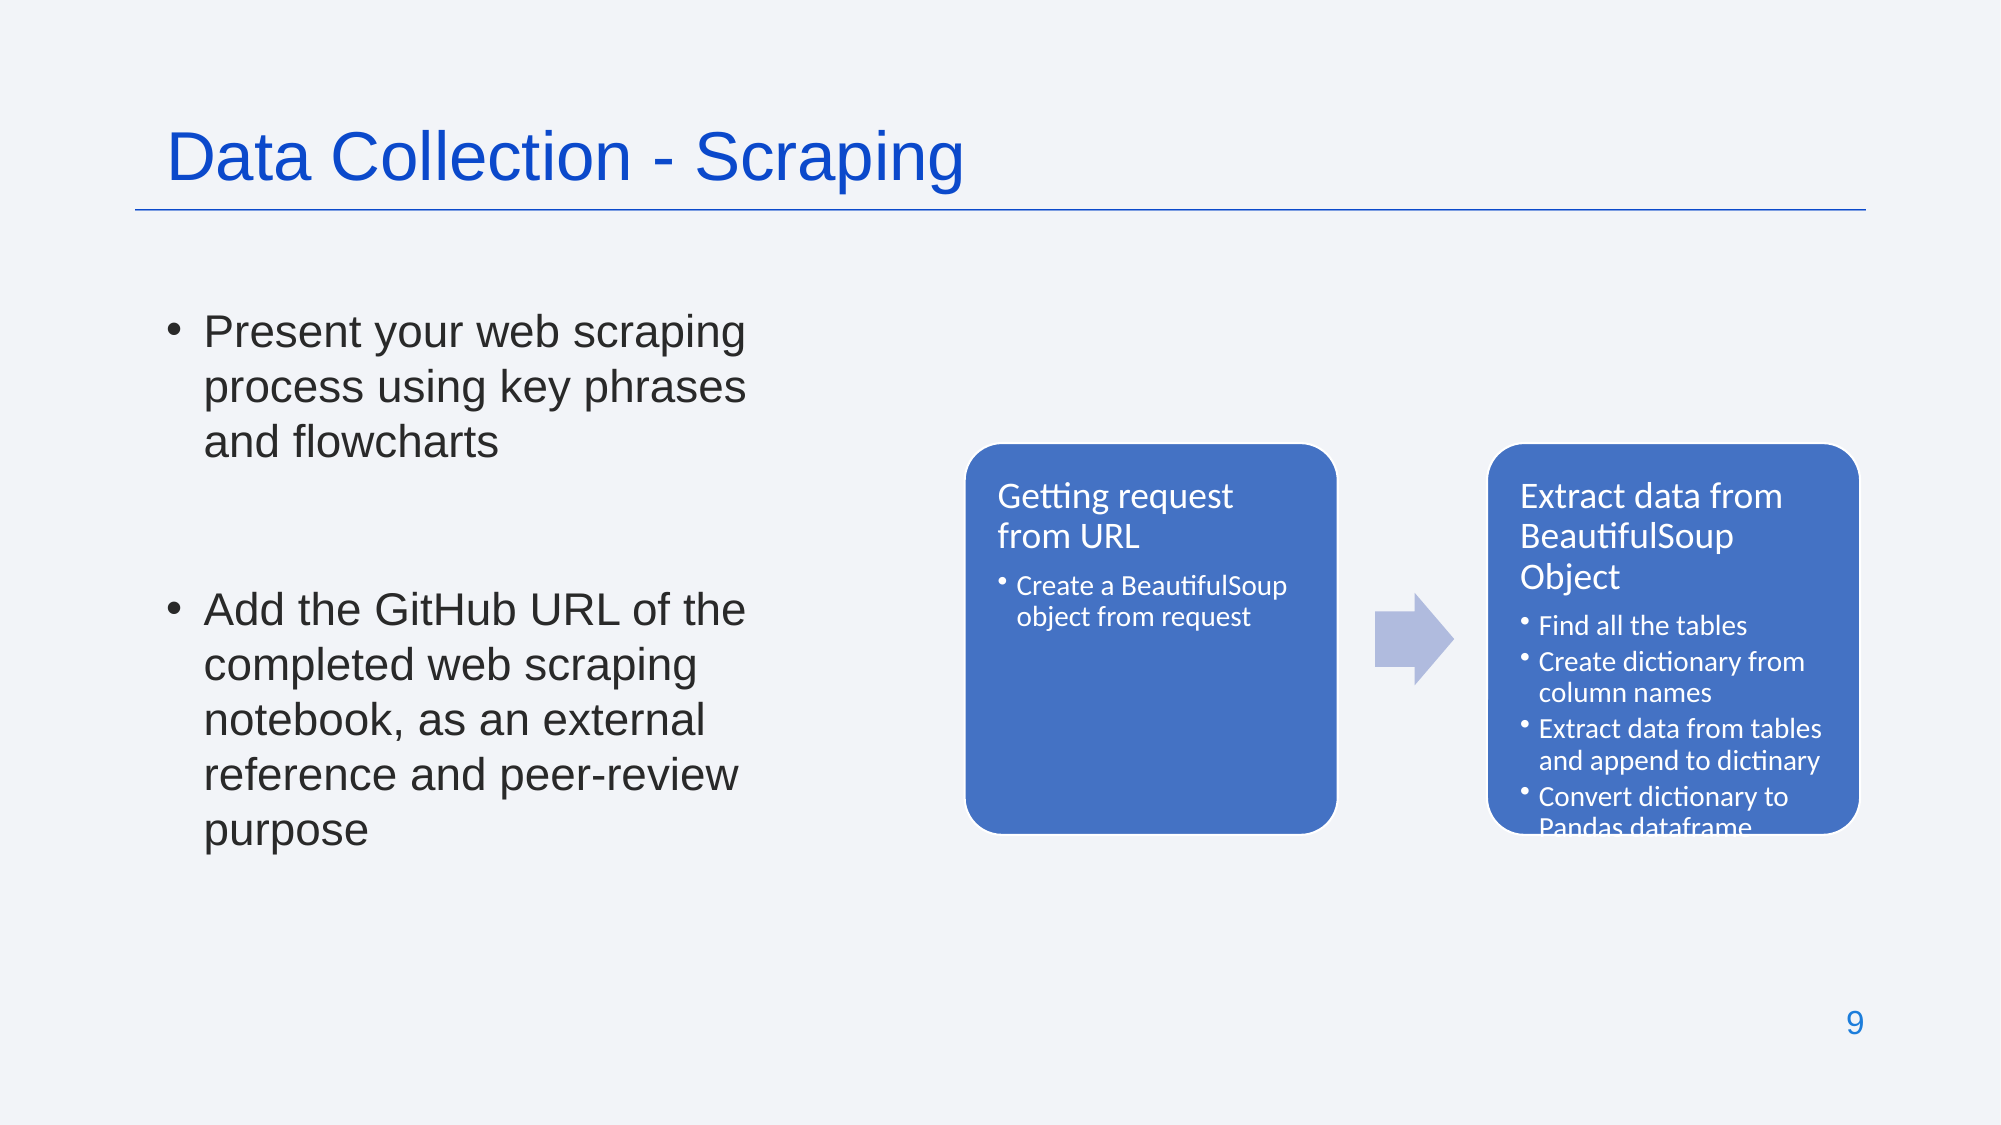

Data Collection - Scraping
Present your web scraping process using key phrases and flowcharts

Add the GitHub URL of the completed web scraping notebook, as an external reference and peer-review purpose
Getting request from URL
Create a BeautifulSoup object from request

Extract data from BeautifulSoup Object
Find all the tables
Create dictionary from column names
Extract data from tables and append to dictinary
Convert dictionary to Pandas dataframe
9